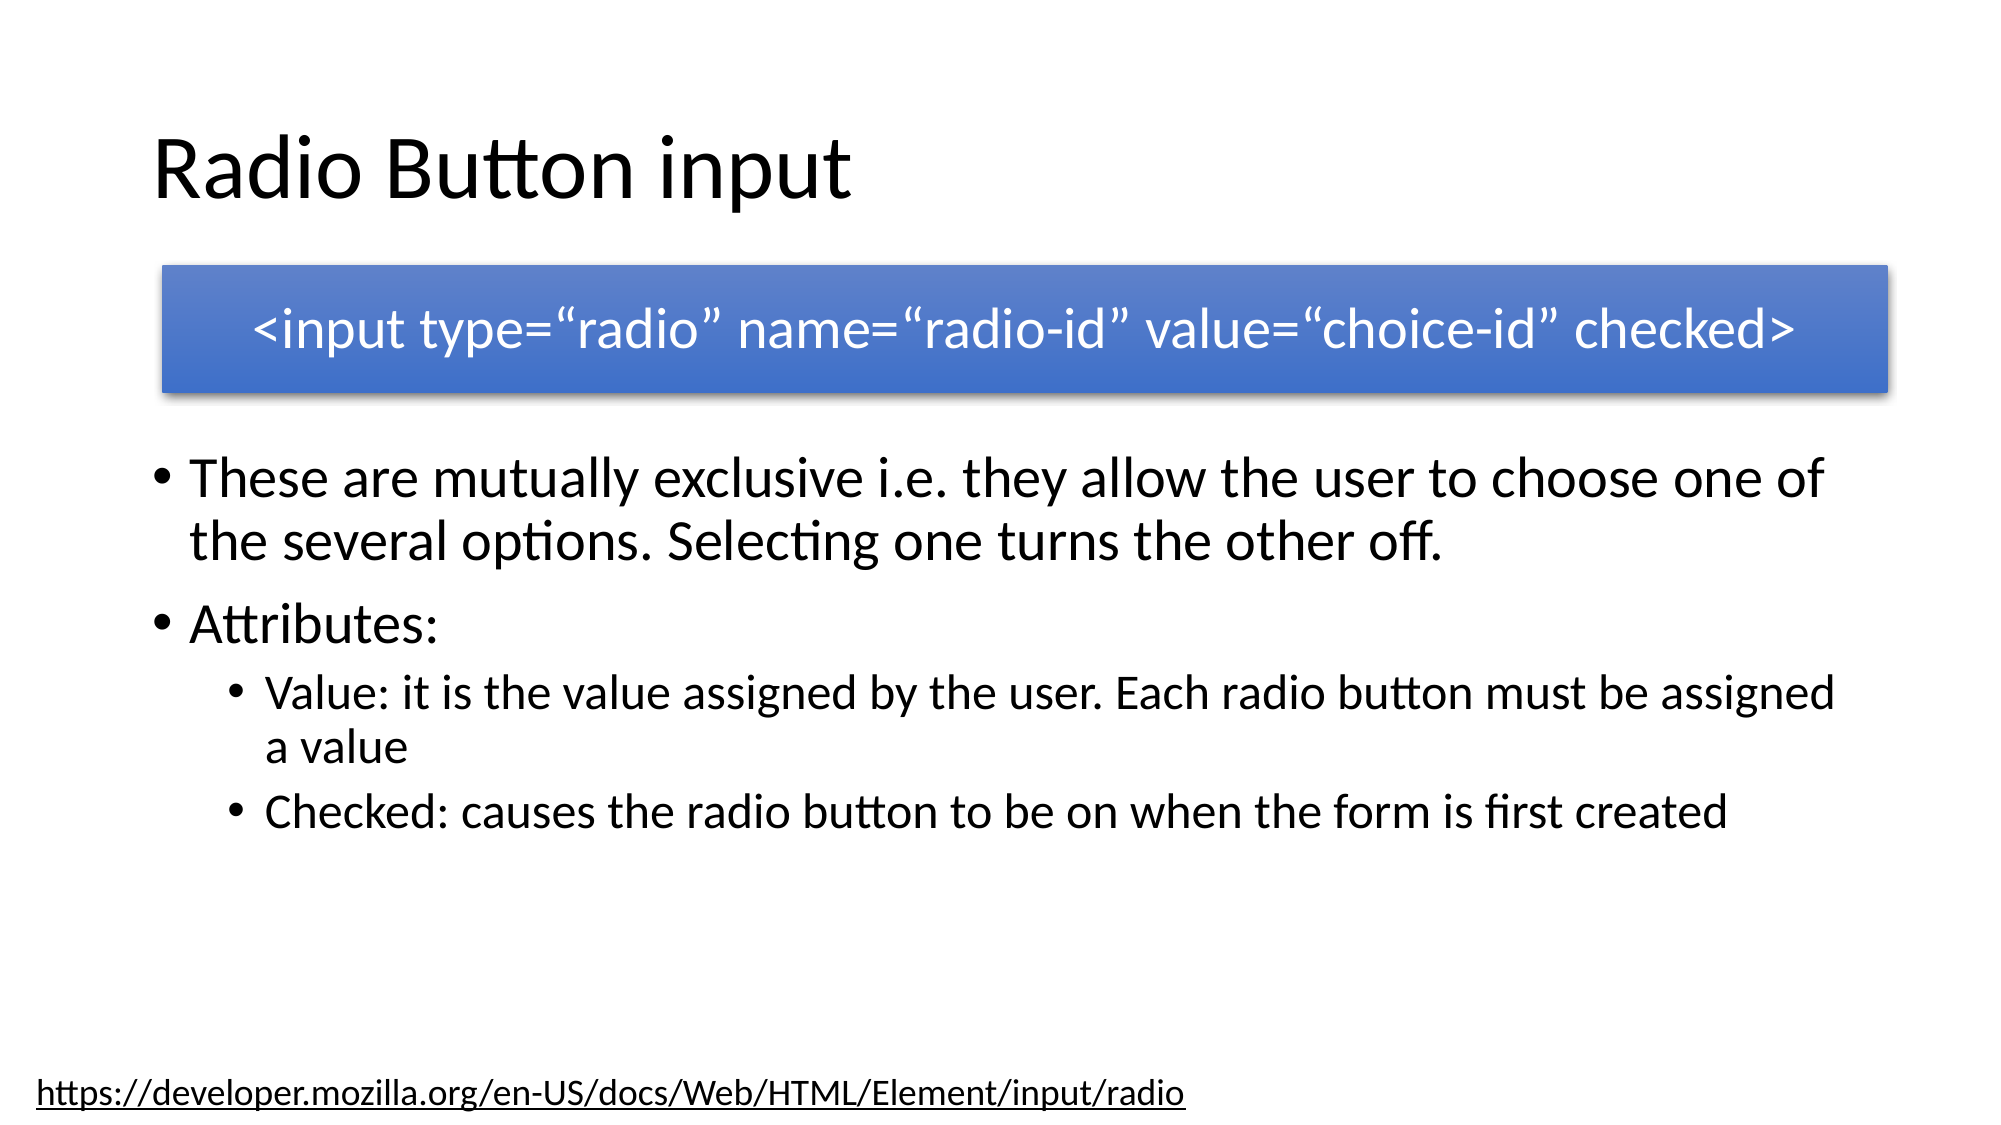

# Radio Button input
<input type=“radio” name=“radio-id” value=“choice-id” checked>
These are mutually exclusive i.e. they allow the user to choose one of the several options. Selecting one turns the other off.
Attributes:
Value: it is the value assigned by the user. Each radio button must be assigned a value
Checked: causes the radio button to be on when the form is first created

https://developer.mozilla.org/en-US/docs/Web/HTML/Element/input/radio